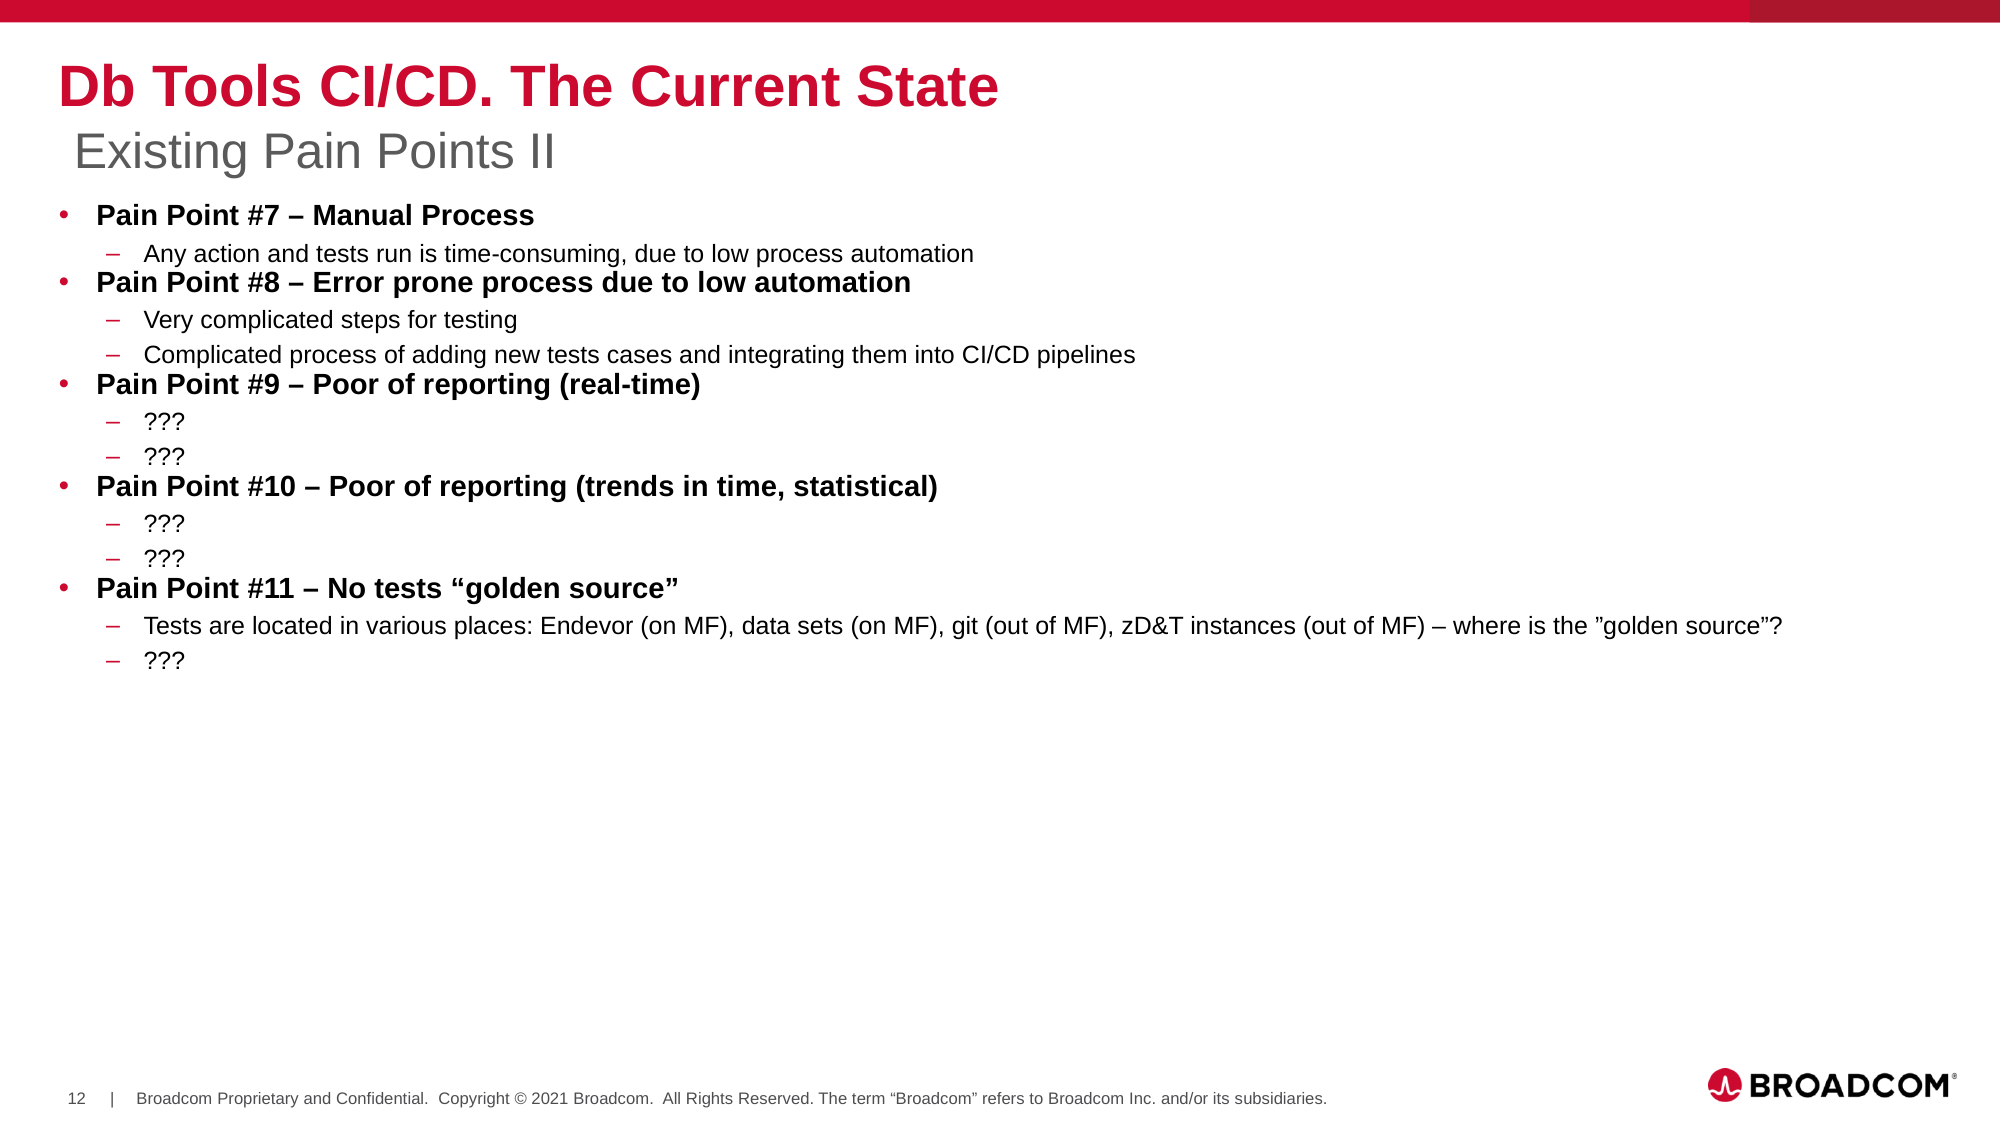

# Db Tools CI/CD. The Current State
Existing Pain Points II

Pain Point #7 – Manual Process
Any action and tests run is time-consuming, due to low process automation
Pain Point #8 – Error prone process due to low automation
Very complicated steps for testing
Complicated process of adding new tests cases and integrating them into CI/CD pipelines
Pain Point #9 – Poor of reporting (real-time)
???
???
Pain Point #10 – Poor of reporting (trends in time, statistical)
???
???
Pain Point #11 – No tests “golden source”
Tests are located in various places: Endevor (on MF), data sets (on MF), git (out of MF), zD&T instances (out of MF) – where is the ”golden source”?
???